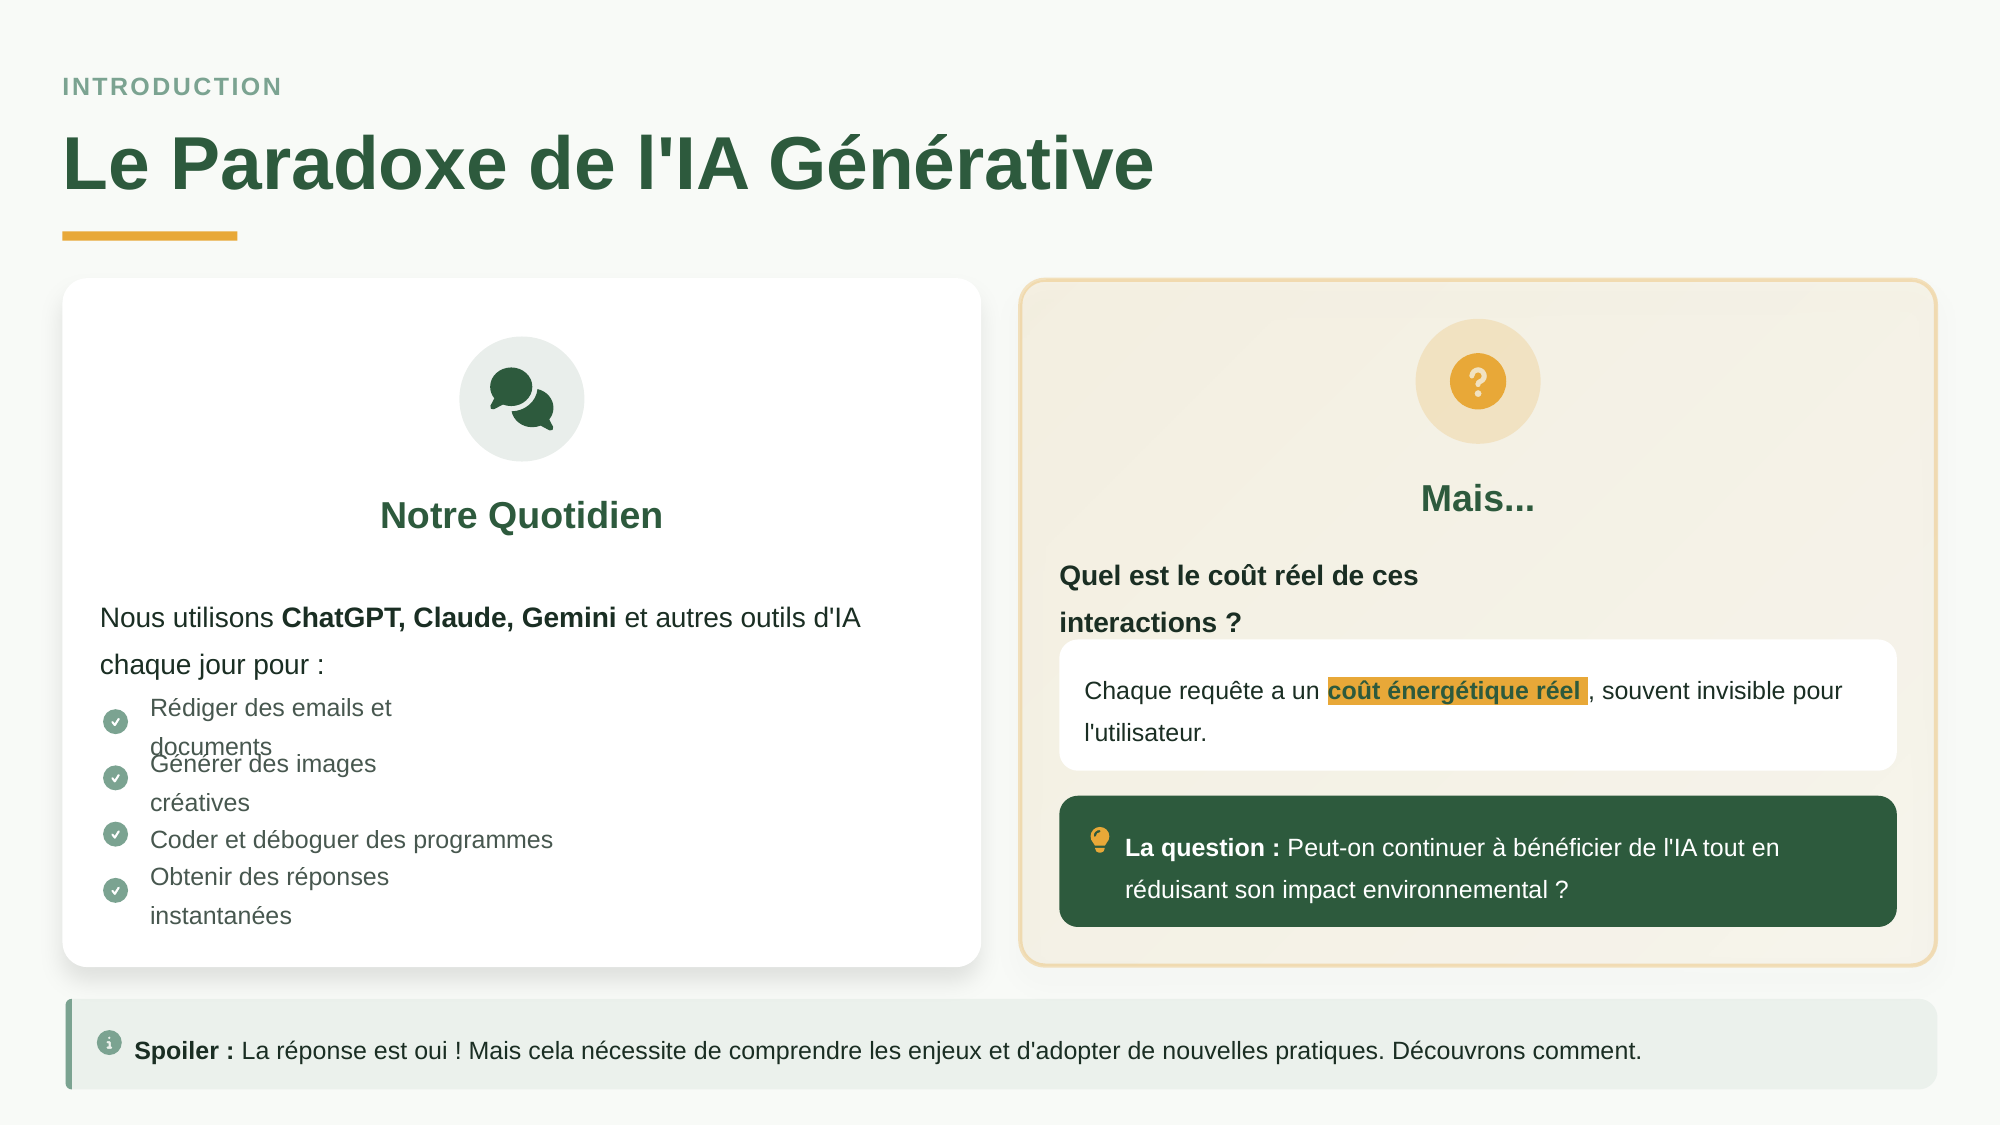

INTRODUCTION
Le Paradoxe de l'IA Générative

Mais...
Notre Quotidien
Quel est le coût réel de ces interactions ?
Nous utilisons ChatGPT, Claude, Gemini et autres outils d'IA chaque jour pour :

Chaque requête a un coût énergétique réel , souvent invisible pour l'utilisateur.
Rédiger des emails et documents

Générer des images créatives

Coder et déboguer des programmes
La question : Peut-on continuer à bénéficier de l'IA tout en réduisant son impact environnemental ?

Obtenir des réponses instantanées

Spoiler : La réponse est oui ! Mais cela nécessite de comprendre les enjeux et d'adopter de nouvelles pratiques. Découvrons comment.